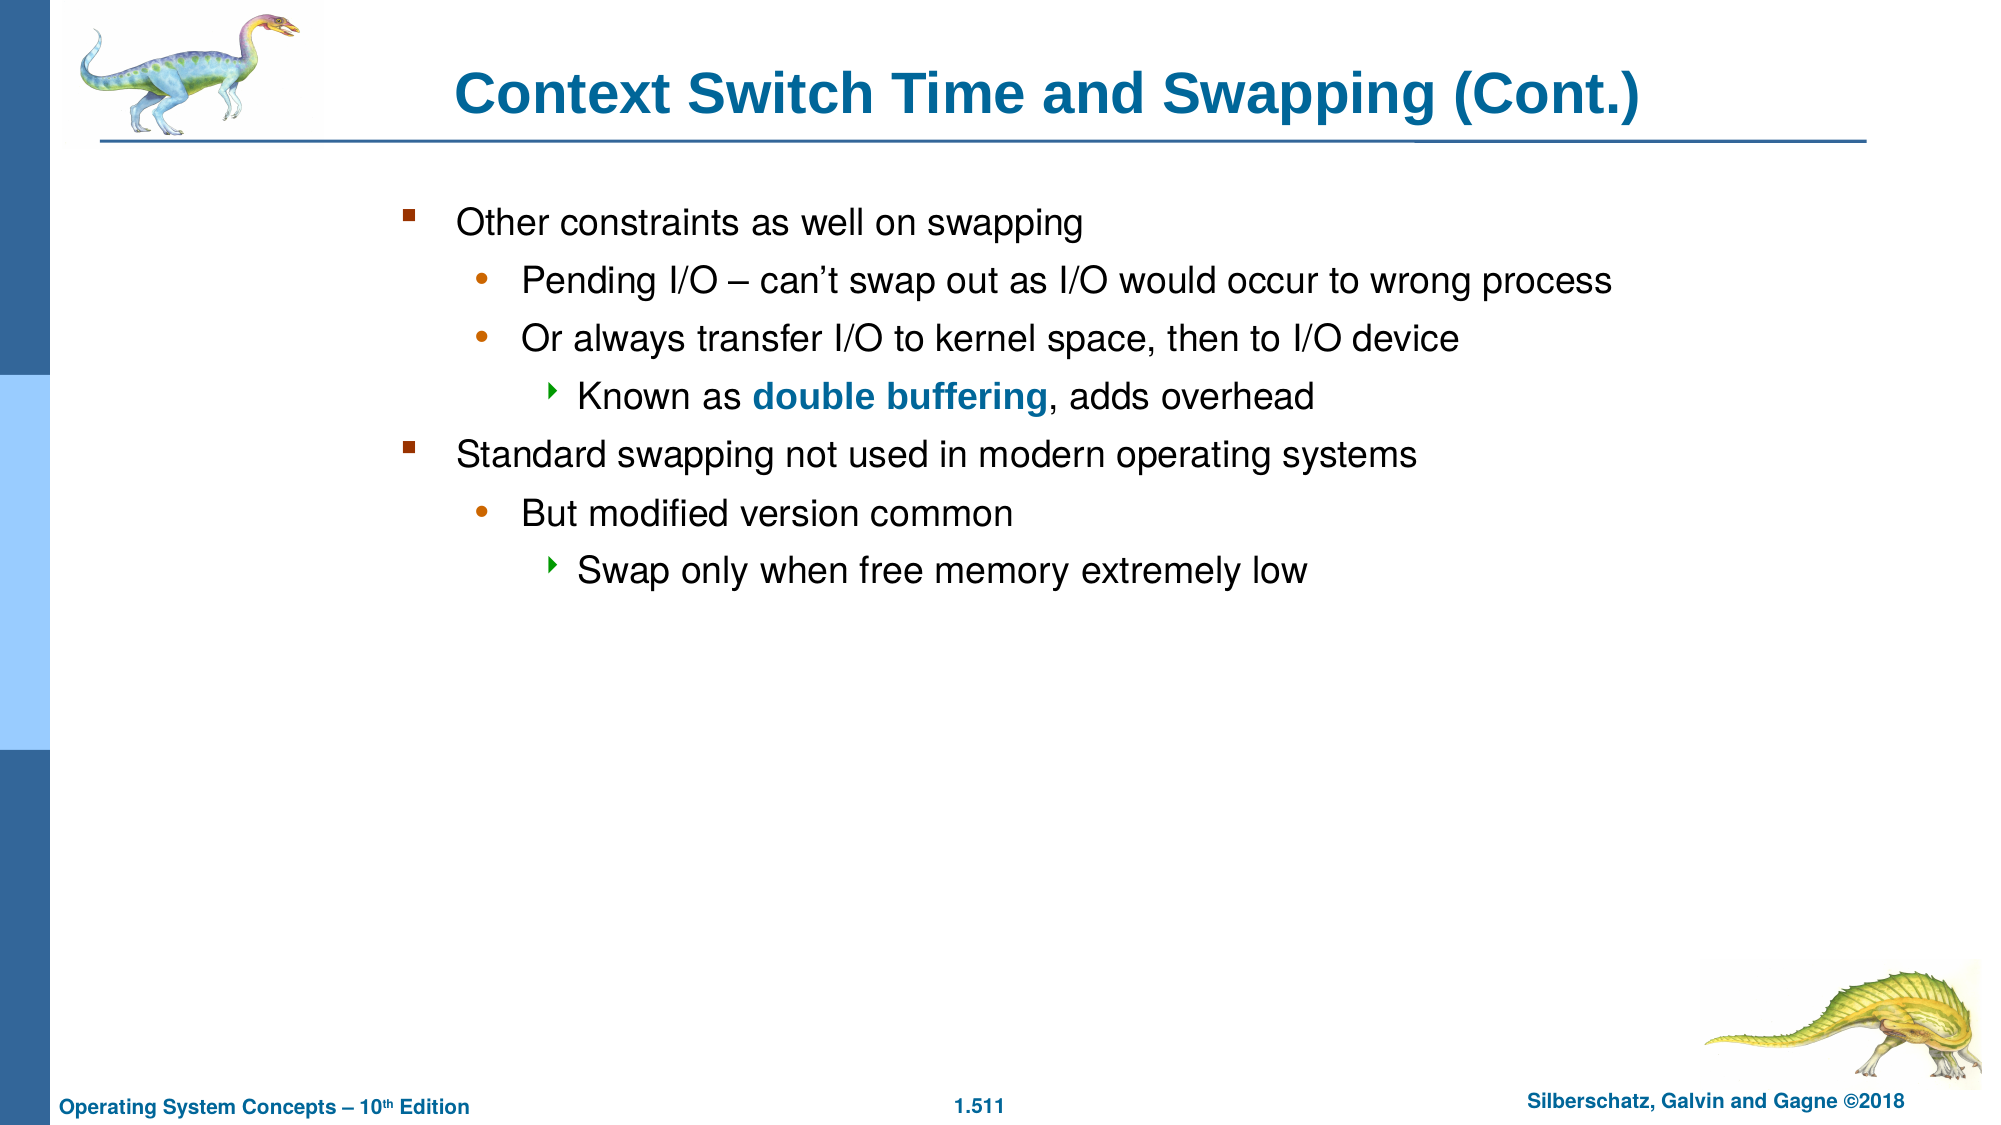

# Context Switch Time and Swapping (Cont.)
Other constraints as well on swapping
Pending I/O – can’t swap out as I/O would occur to wrong process
Or always transfer I/O to kernel space, then to I/O device
Known as double buffering, adds overhead
Standard swapping not used in modern operating systems
But modified version common
Swap only when free memory extremely low